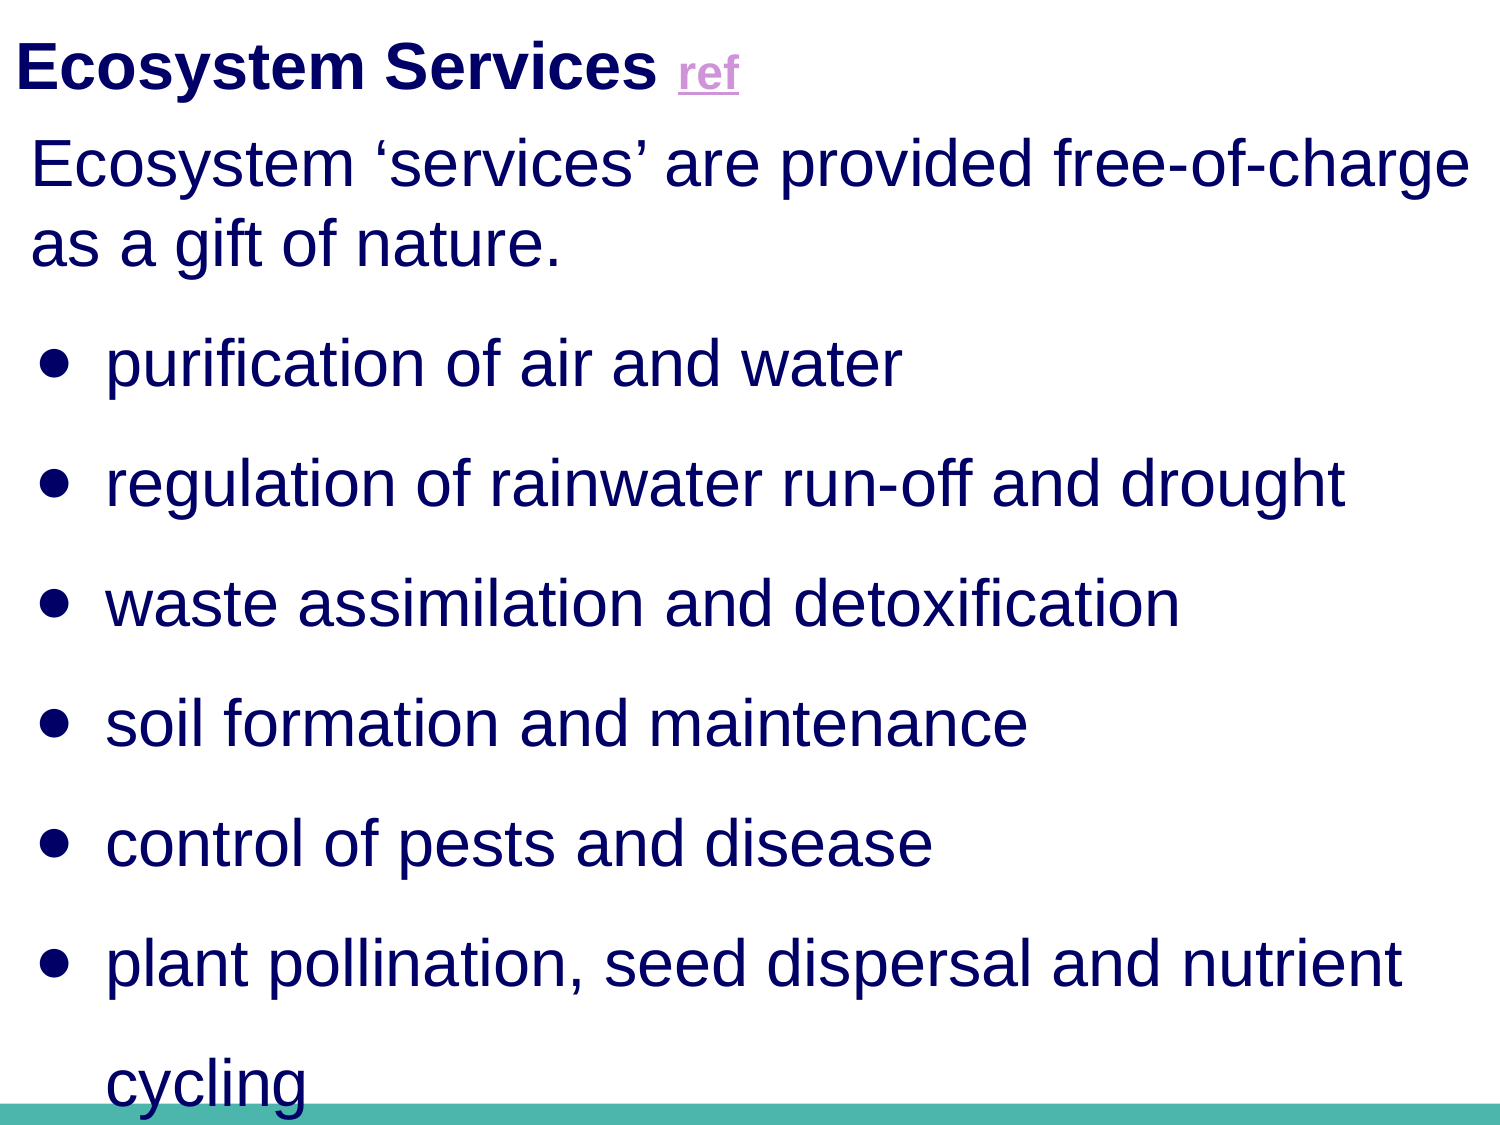

Ecosystem Services ref
Ecosystem ‘services’ are provided free-of-charge as a gift of nature.
purification of air and water
regulation of rainwater run-off and drought
waste assimilation and detoxification
soil formation and maintenance
control of pests and disease
plant pollination, seed dispersal and nutrient cycling